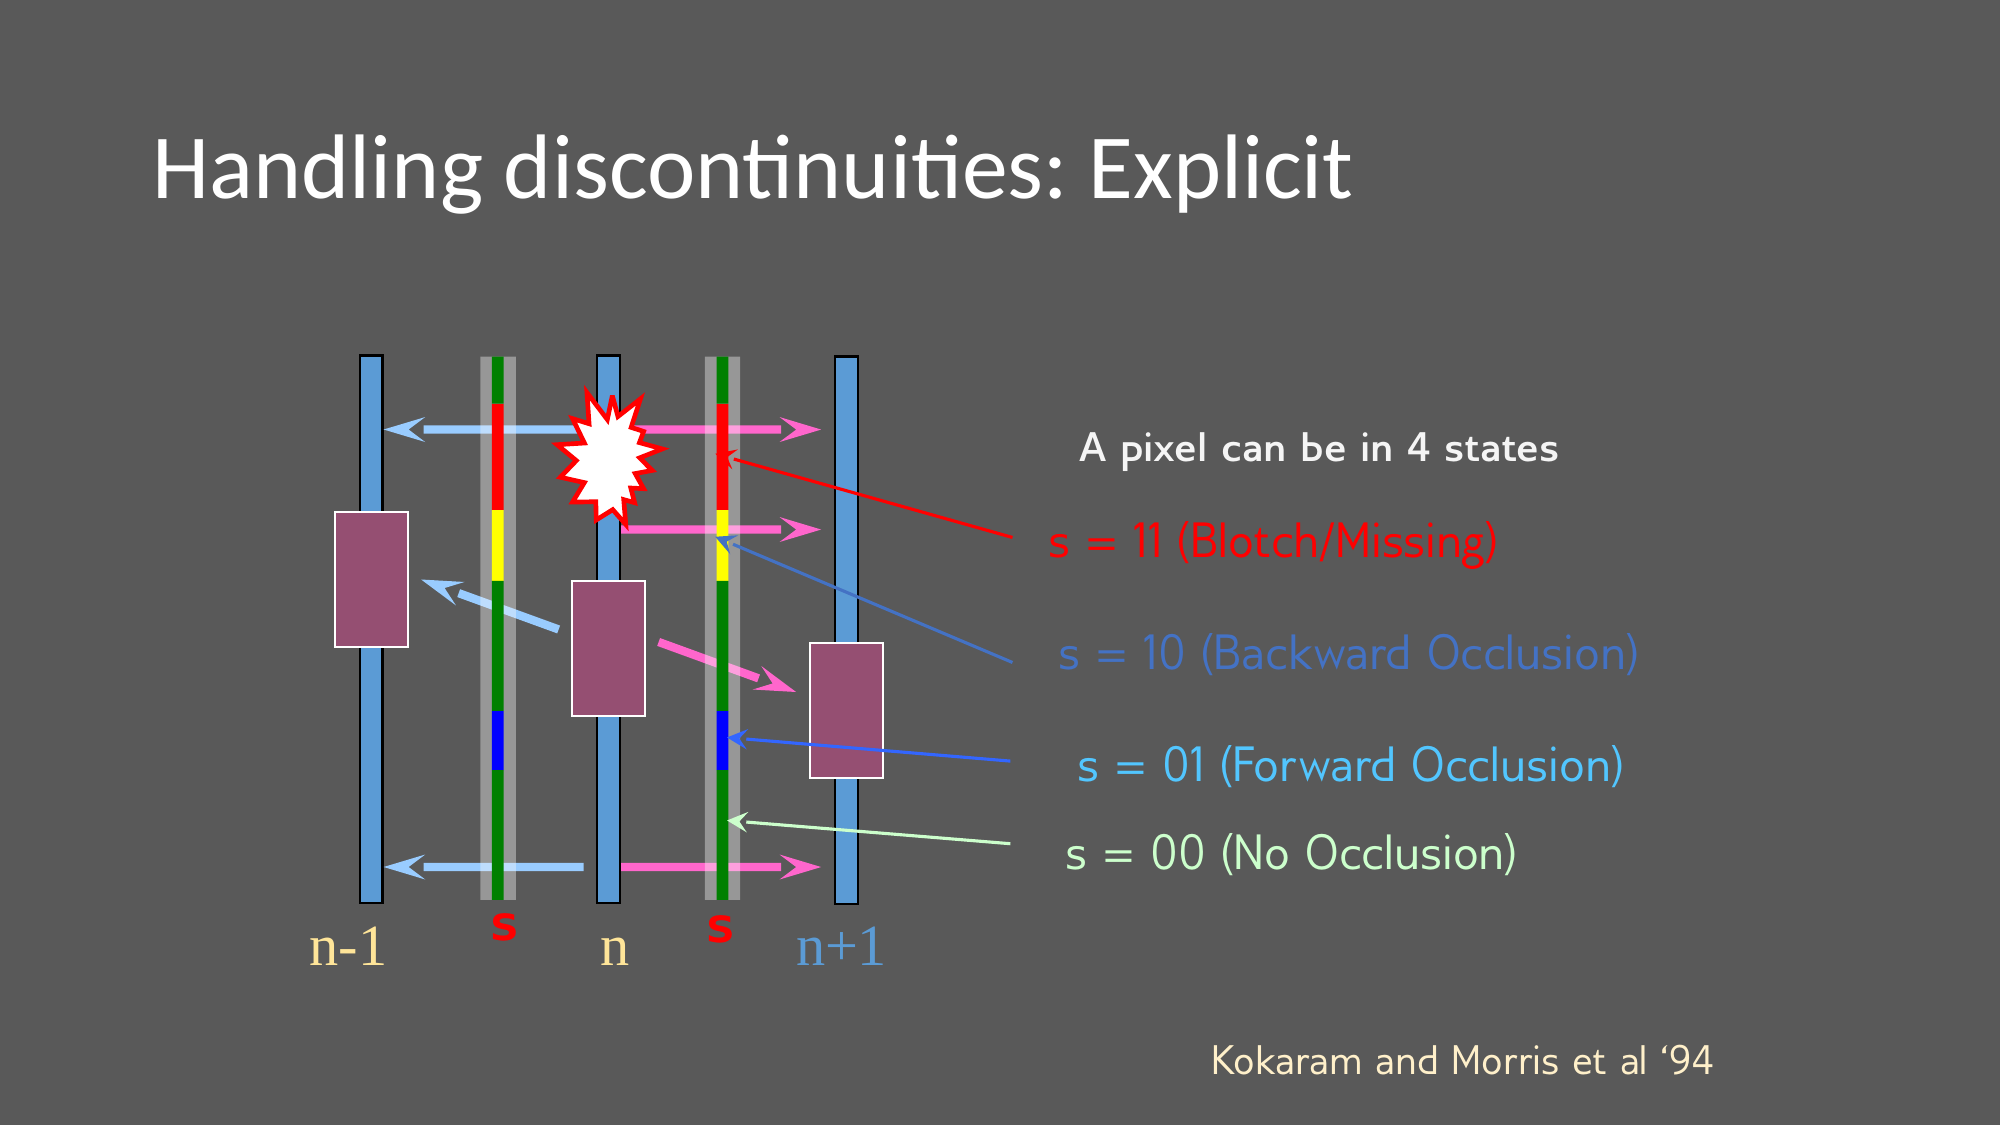

# Handling discontinuities: Explicit

A pixel can be in 4 states

s = 11 (Blotch/Missing)

s = 10 (Backward Occlusion)

s = 01 (Forward Occlusion)

s = 00 (No Occlusion)

s
s
n-1
n
n+1
Kokaram and Morris et al ‘94